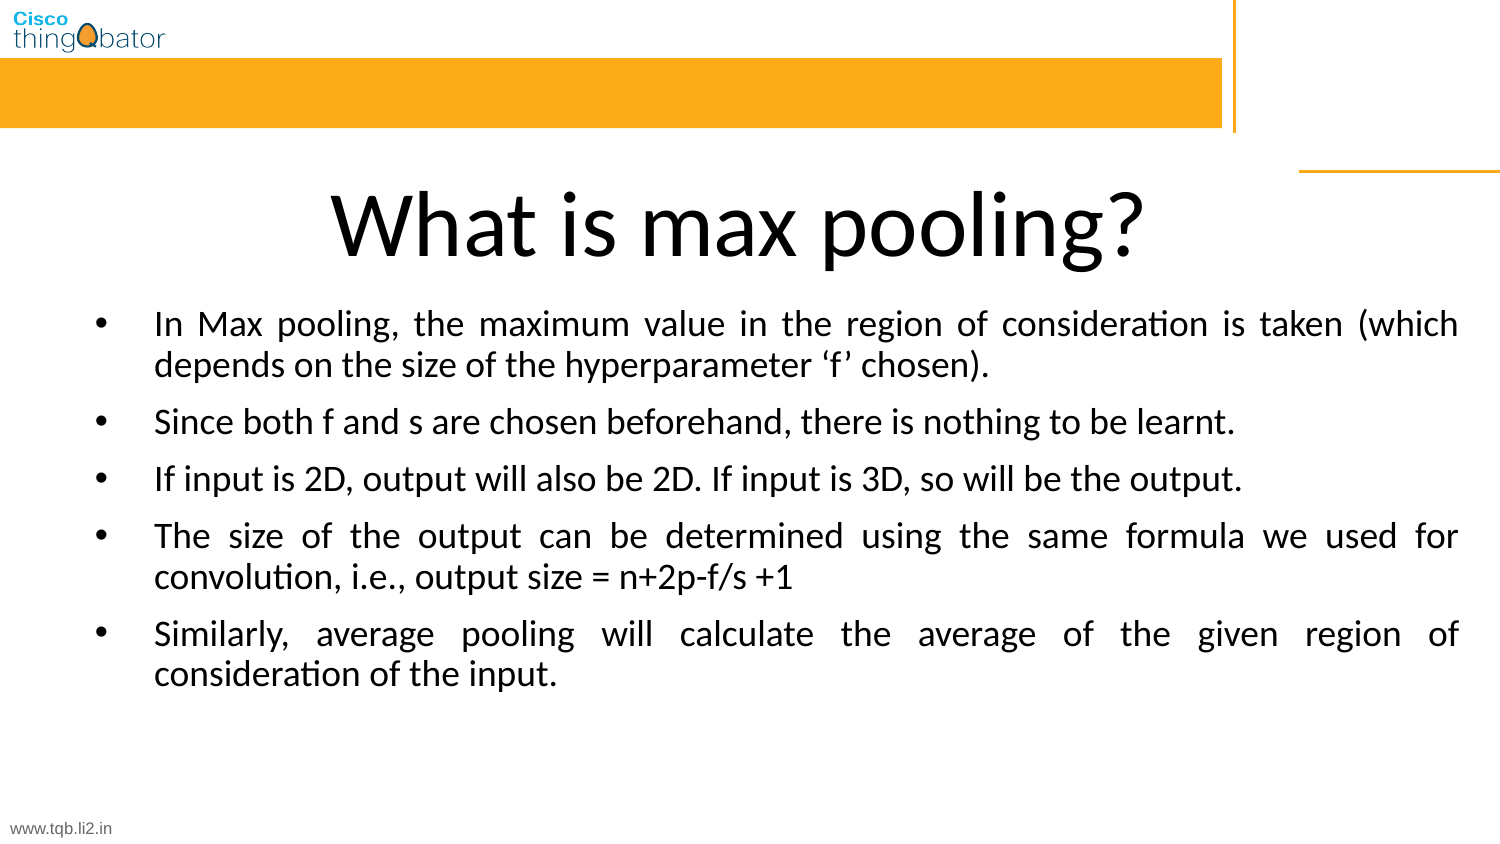

# What is max pooling?
In Max pooling, the maximum value in the region of consideration is taken (which depends on the size of the hyperparameter ‘f’ chosen).
Since both f and s are chosen beforehand, there is nothing to be learnt.
If input is 2D, output will also be 2D. If input is 3D, so will be the output.
The size of the output can be determined using the same formula we used for convolution, i.e., output size = n+2p-f/s +1
Similarly, average pooling will calculate the average of the given region of consideration of the input.